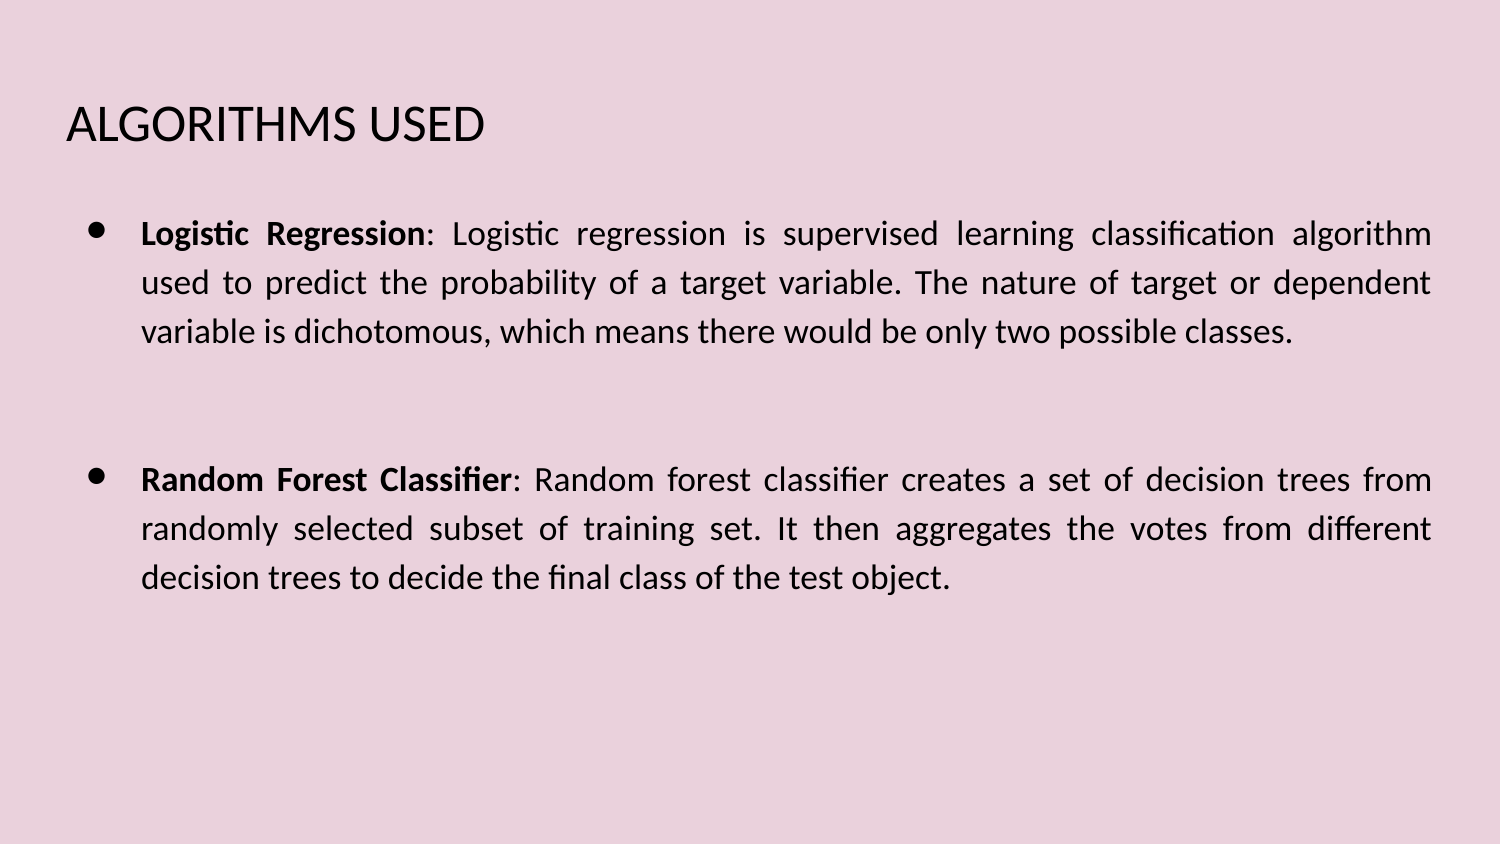

# ALGORITHMS USED
Logistic Regression: Logistic regression is supervised learning classification algorithm used to predict the probability of a target variable. The nature of target or dependent variable is dichotomous, which means there would be only two possible classes.

Random Forest Classifier: Random forest classifier creates a set of decision trees from randomly selected subset of training set. It then aggregates the votes from different decision trees to decide the final class of the test object.